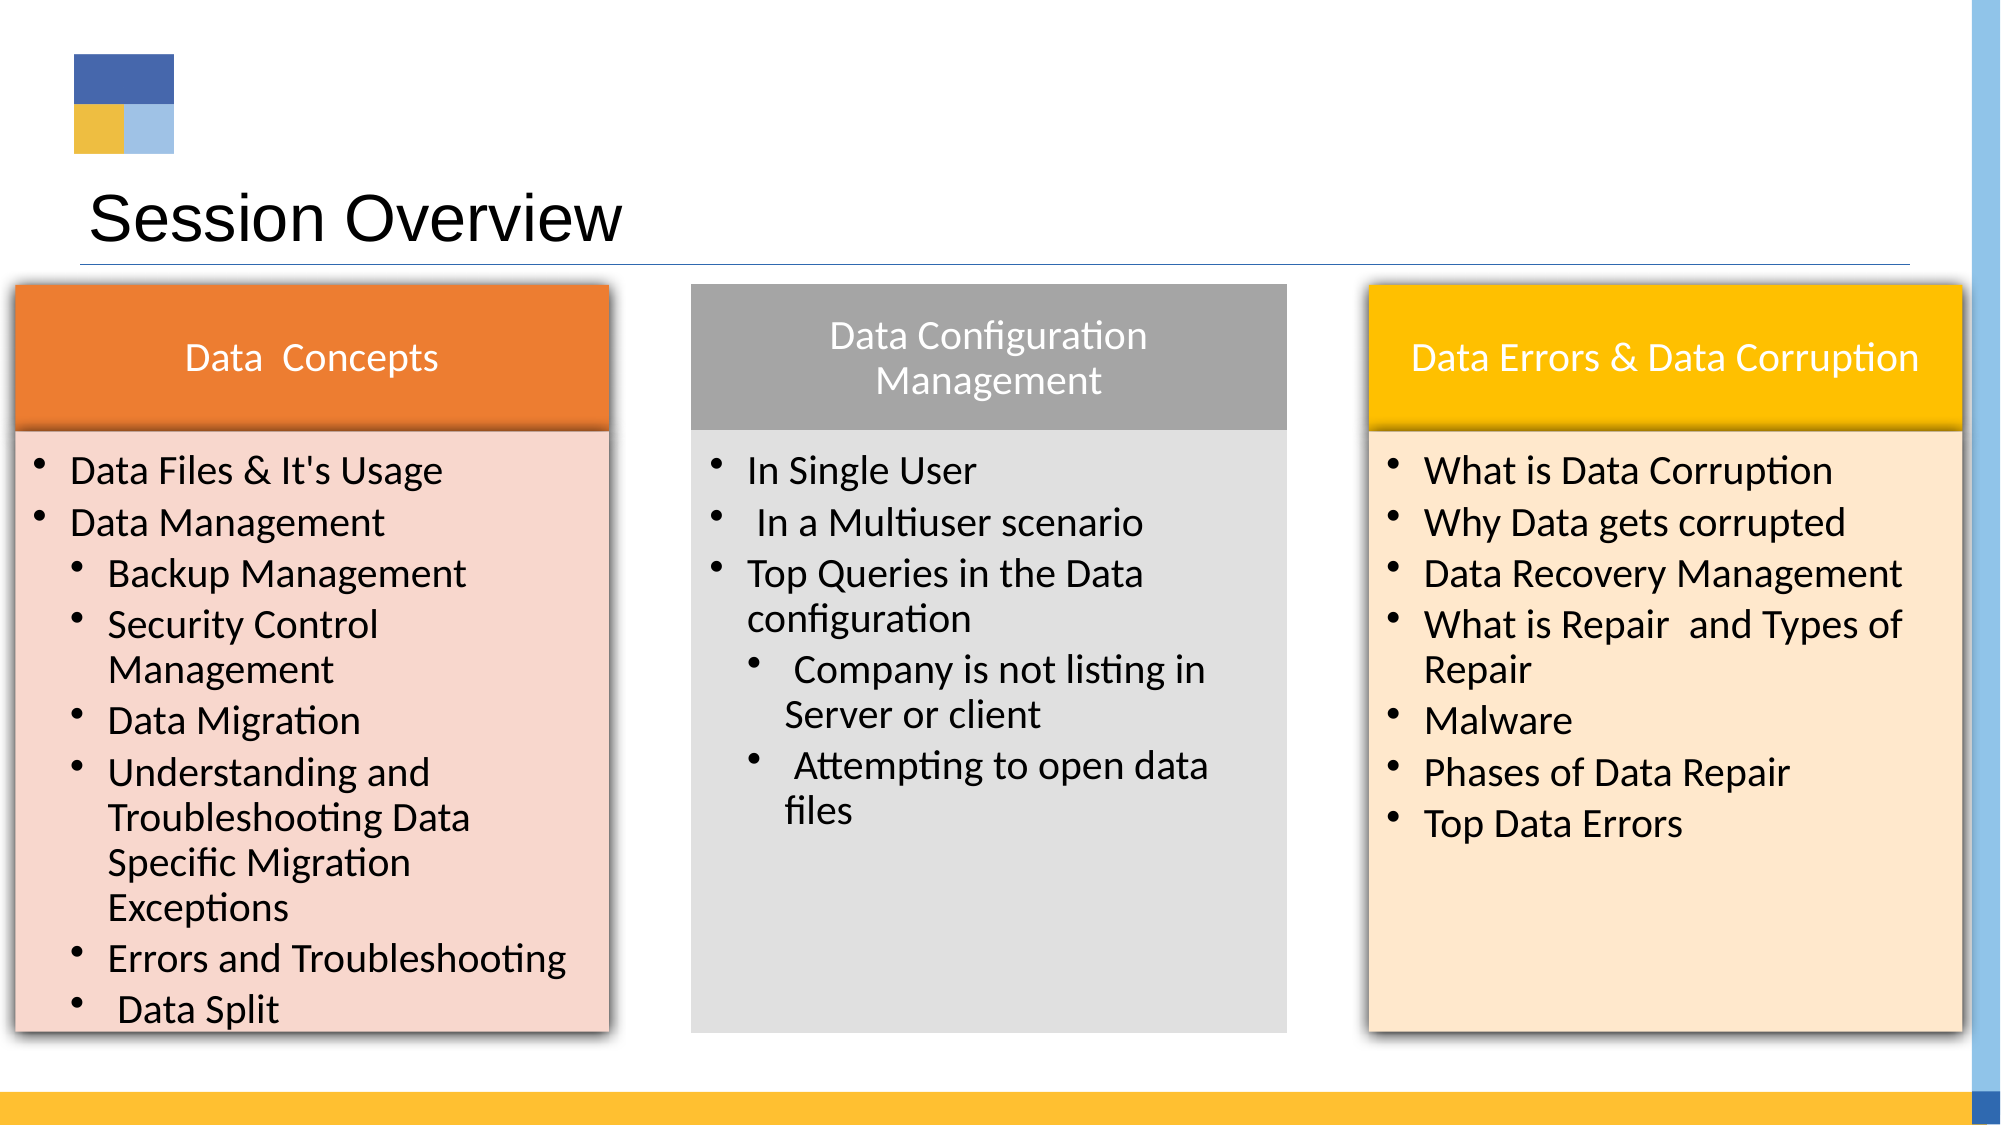

# Session Overview
Data  Concepts
Data Files & It's Usage
Data Management
Backup Management
Security Control Management
Data Migration
Understanding and Troubleshooting Data Specific Migration Exceptions
Errors and Troubleshooting
 Data Split
Data Configuration Management
In Single User
 In a Multiuser scenario
Top Queries in the Data configuration
 Company is not listing in Server or client
 Attempting to open data files
Data Errors & Data Corruption
What is Data Corruption
Why Data gets corrupted
Data Recovery Management
What is Repair  and Types of Repair
Malware
Phases of Data Repair
Top Data Errors